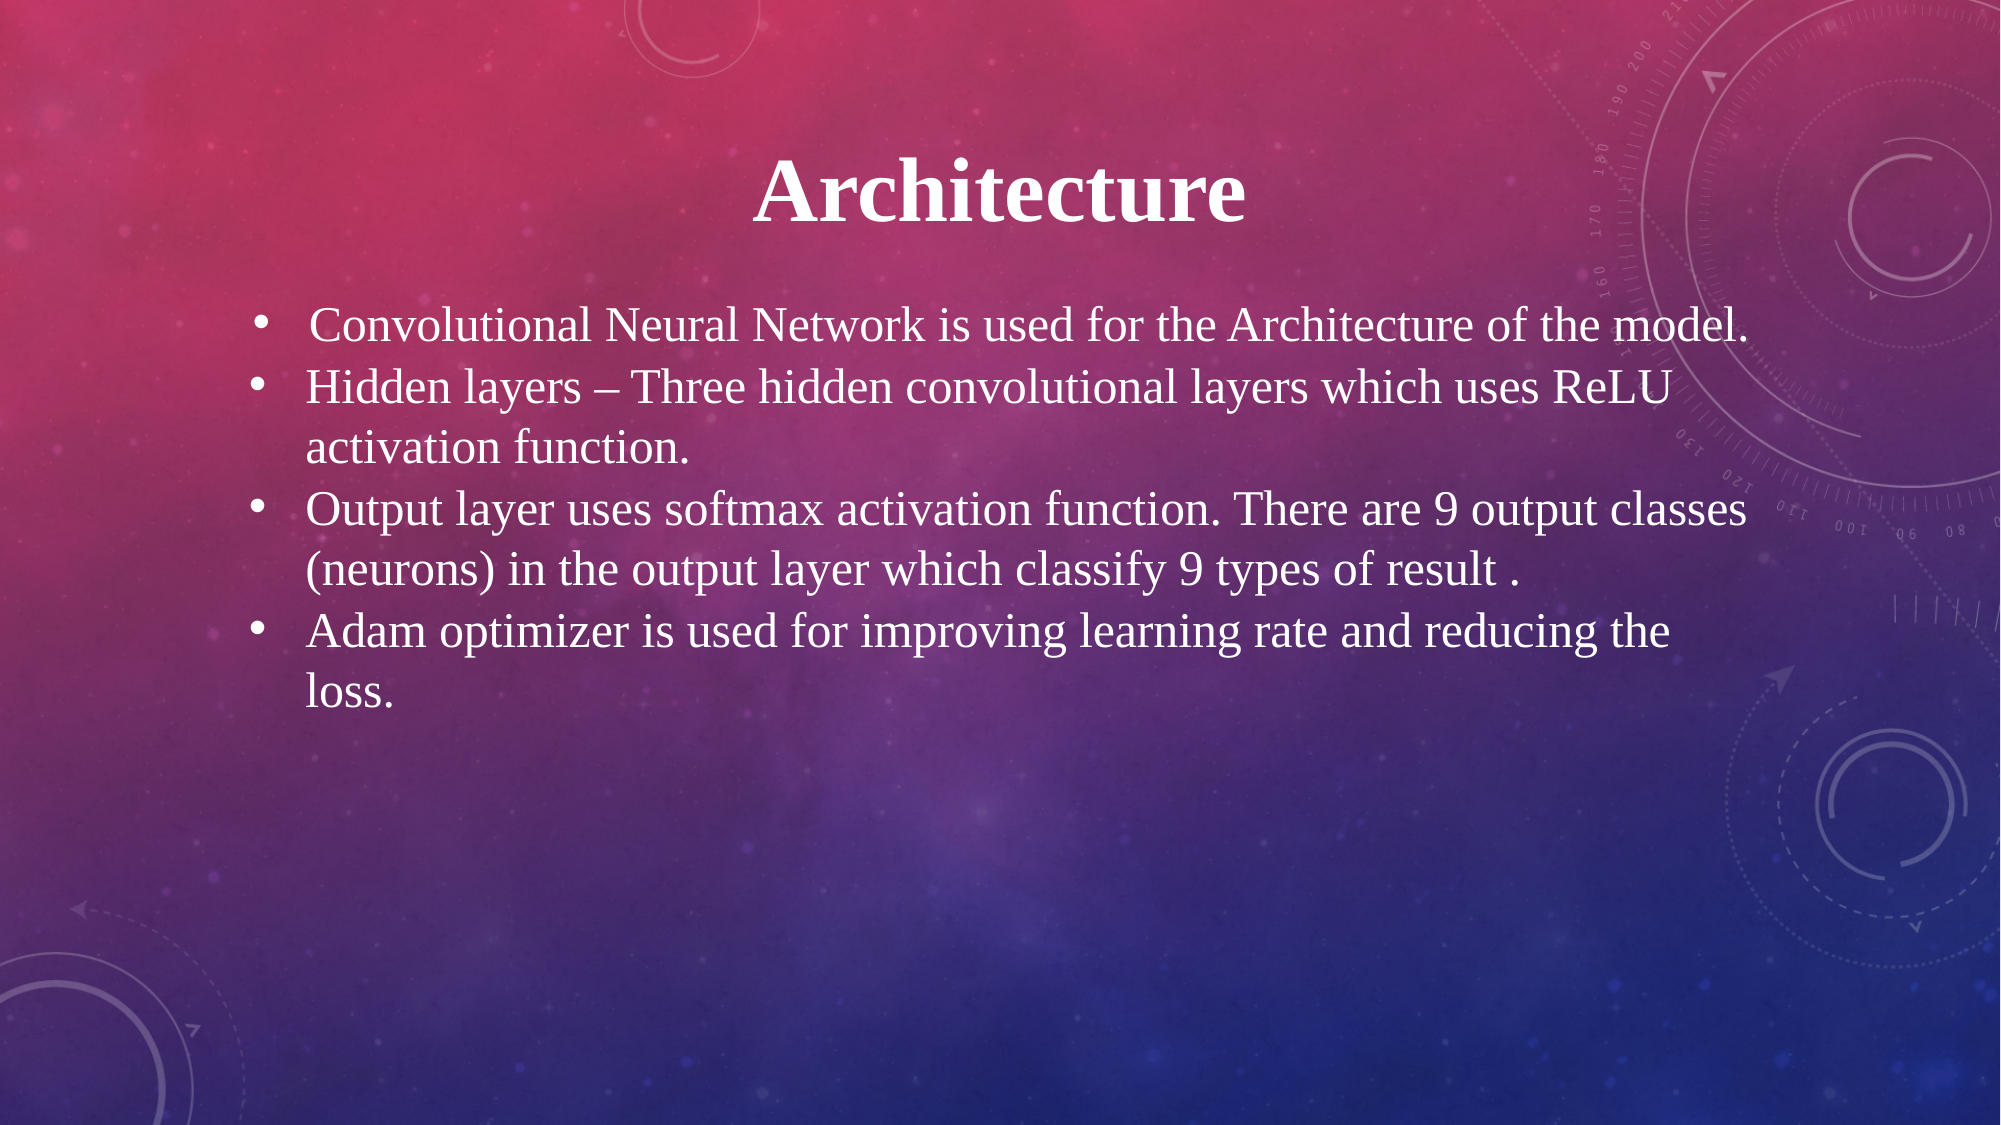

Architecture
Convolutional Neural Network is used for the Architecture of the model.
Hidden layers – Three hidden convolutional layers which uses ReLU activation function.
Output layer uses softmax activation function. There are 9 output classes (neurons) in the output layer which classify 9 types of result .
Adam optimizer is used for improving learning rate and reducing the loss.